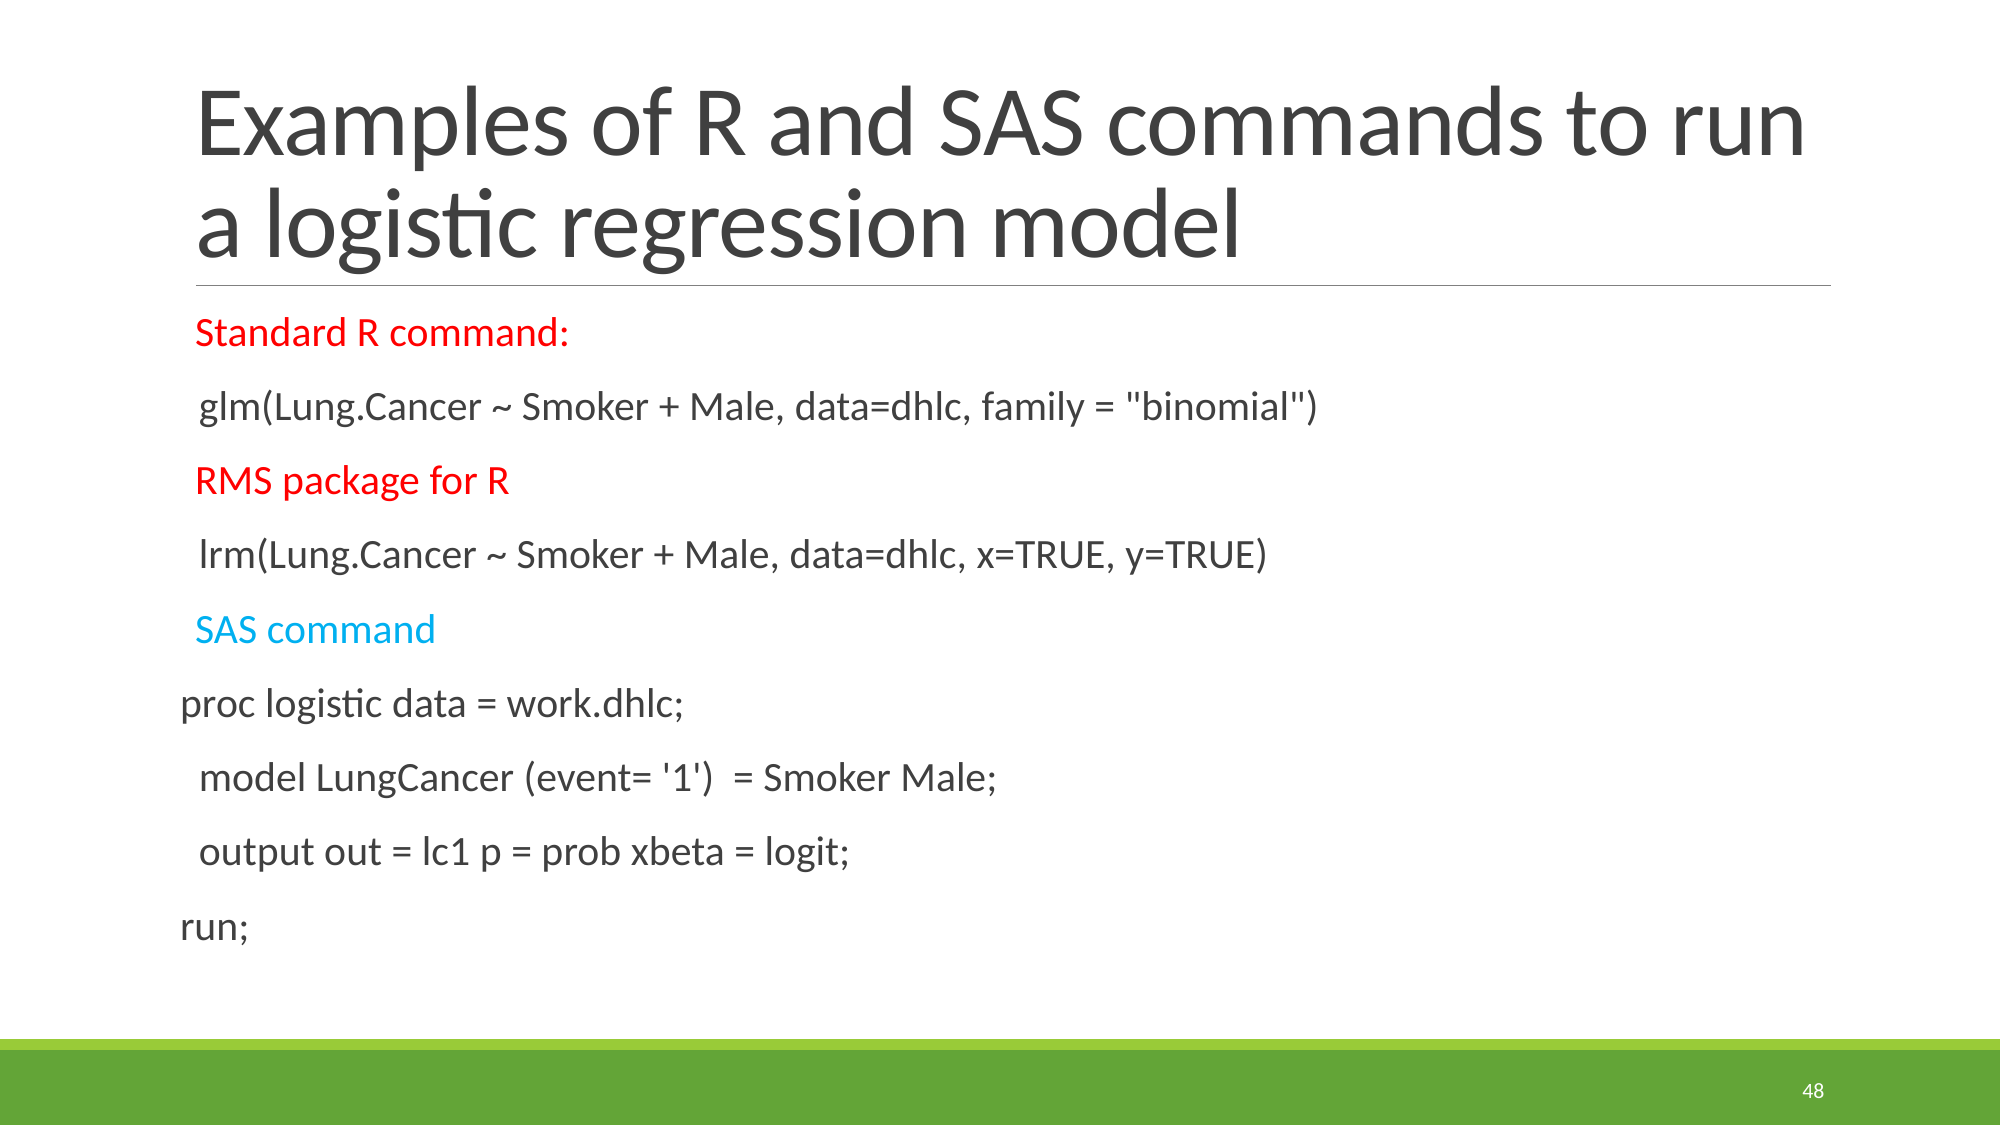

# Examples of R and SAS commands to run a logistic regression model
Standard R command:
  glm(Lung.Cancer ~ Smoker + Male, data=dhlc, family = "binomial")
RMS package for R
  lrm(Lung.Cancer ~ Smoker + Male, data=dhlc, x=TRUE, y=TRUE)
SAS command
proc logistic data = work.dhlc;
  model LungCancer (event= '1')  = Smoker Male;
  output out = lc1 p = prob xbeta = logit;
run;

48